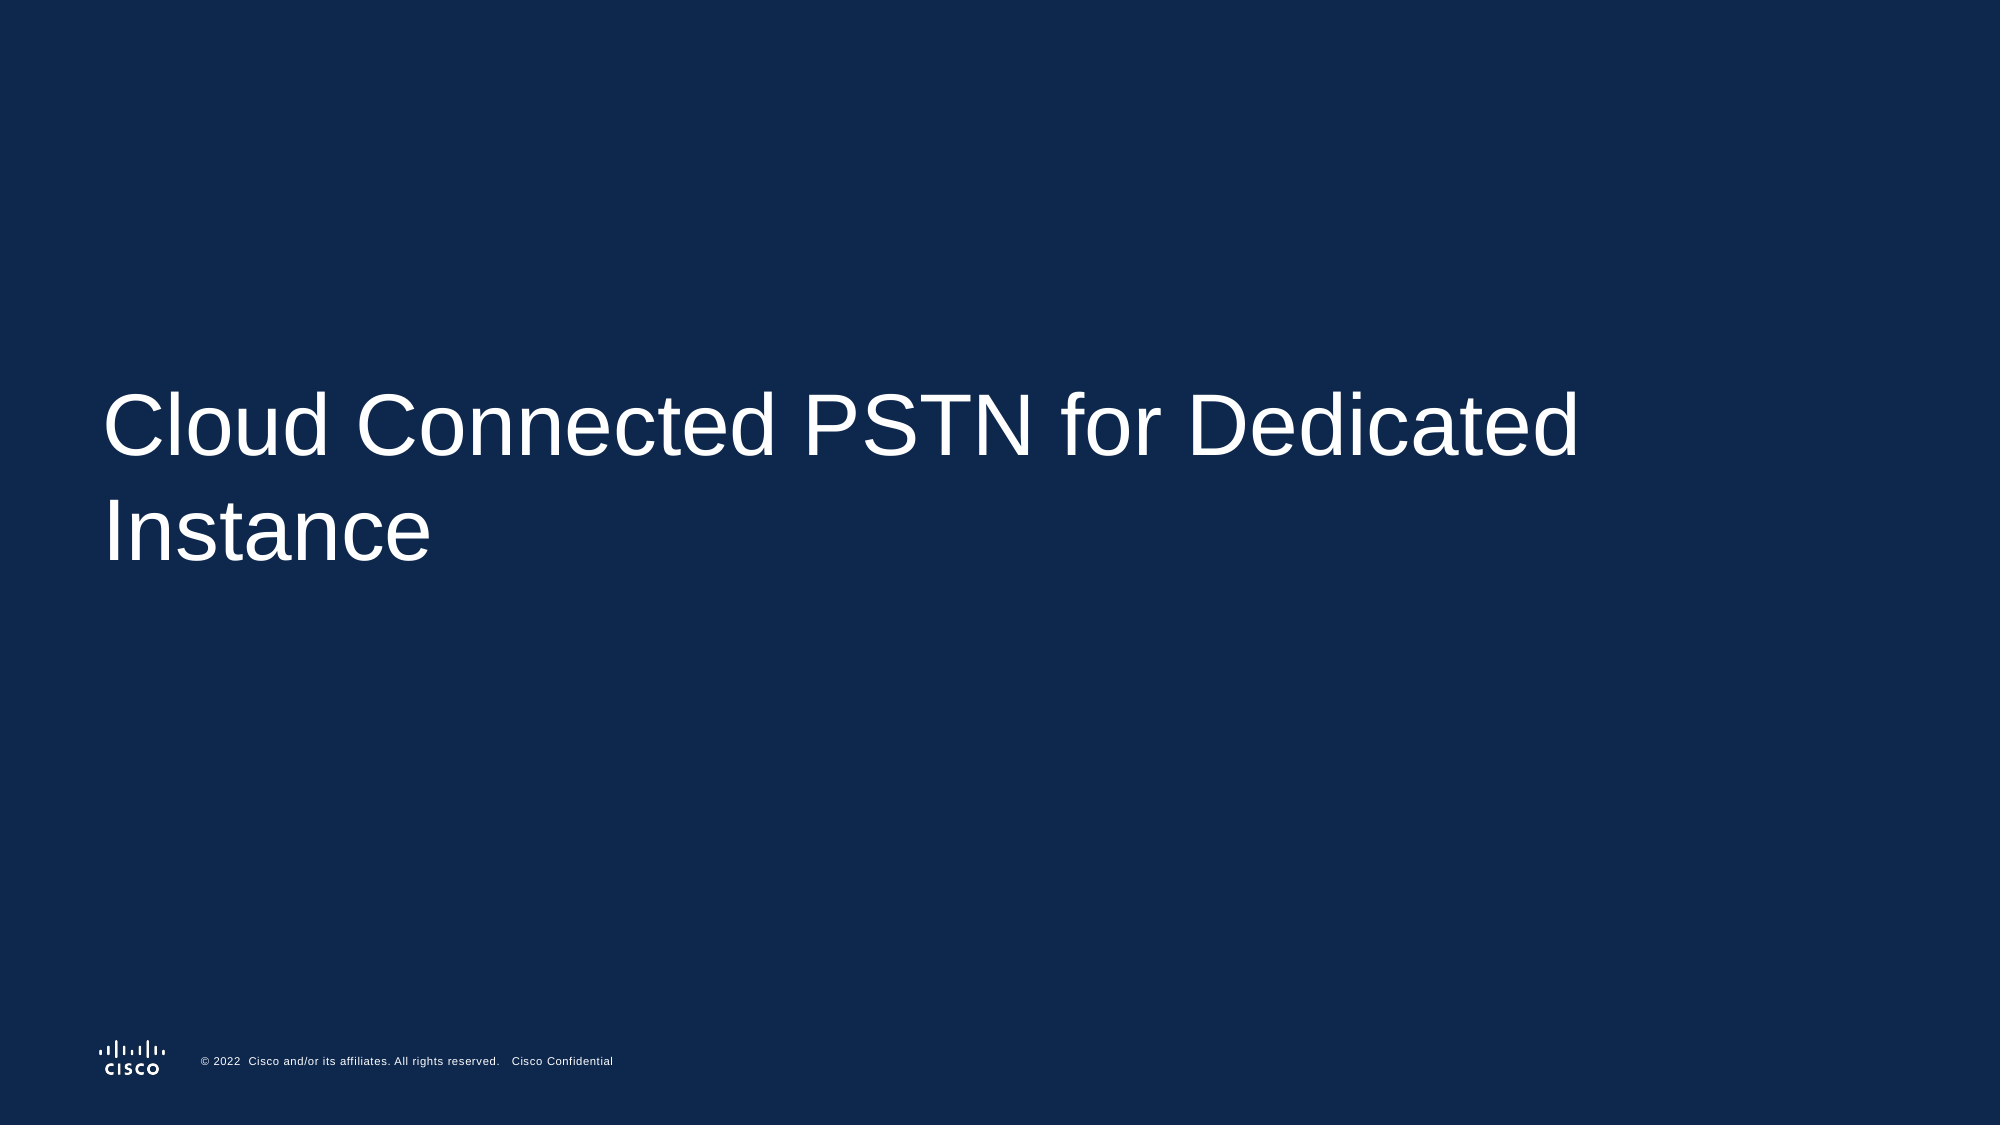

# Cloud Connected PSTN for Dedicated Instance